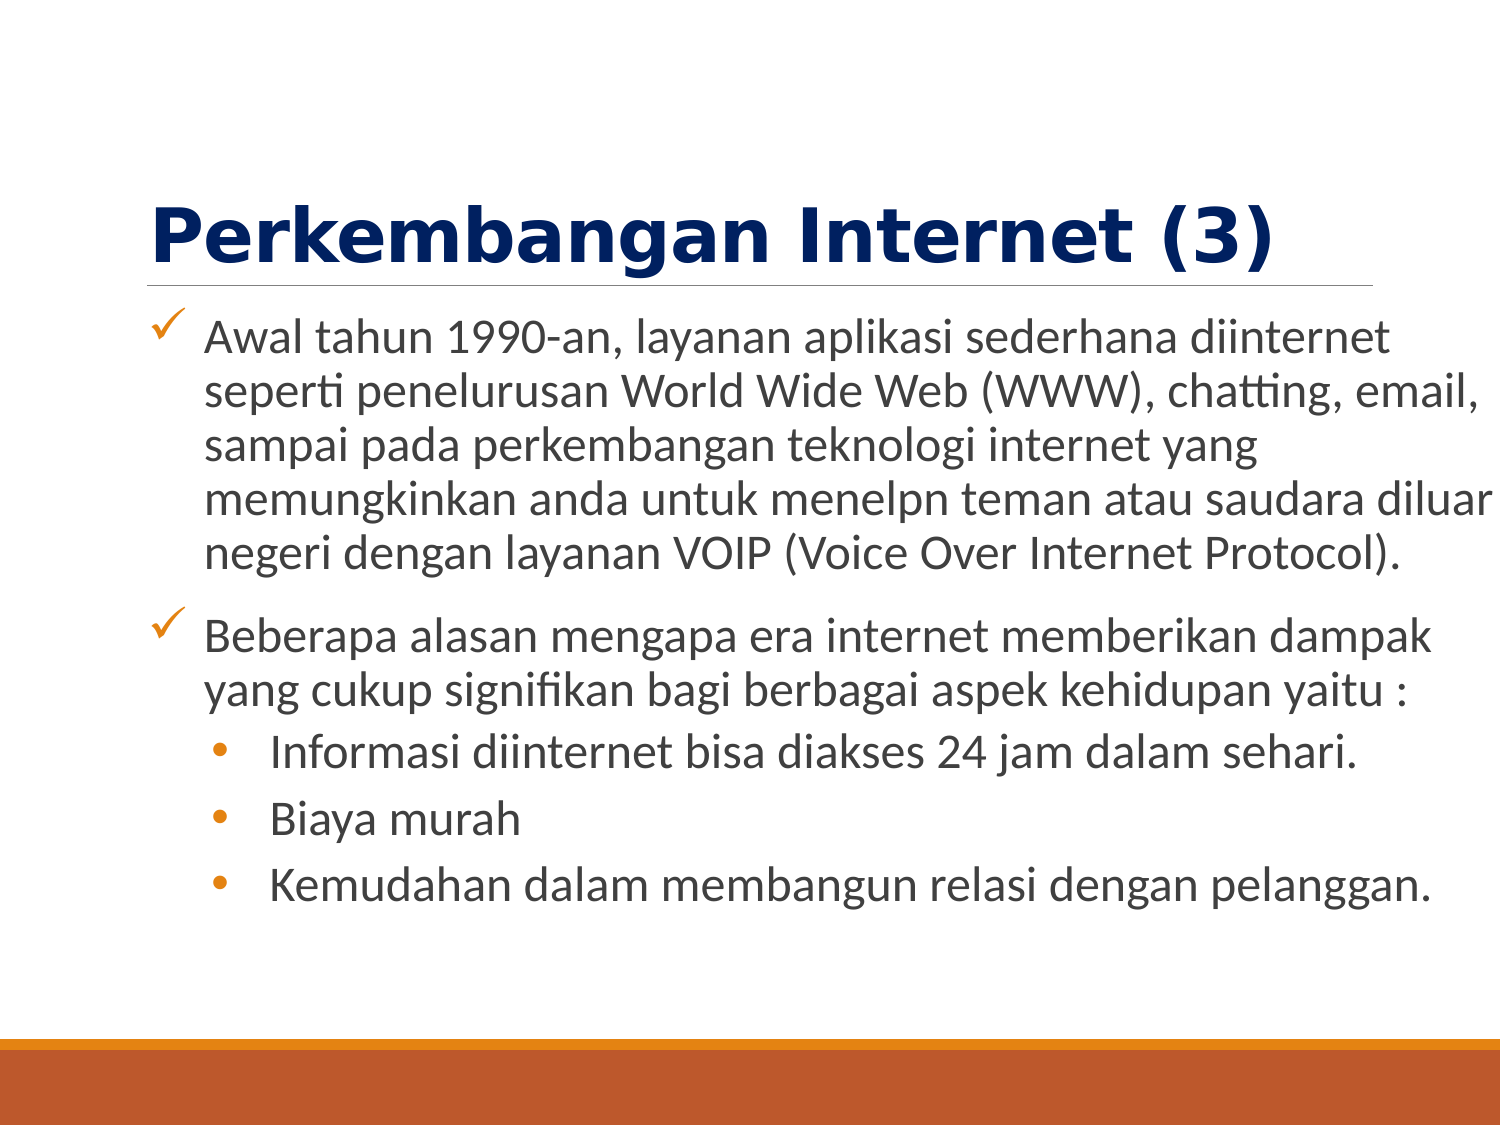

# Perkembangan Internet (3)
Awal tahun 1990-an, layanan aplikasi sederhana diinternet seperti penelurusan World Wide Web (WWW), chatting, email, sampai pada perkembangan teknologi internet yang memungkinkan anda untuk menelpn teman atau saudara diluar negeri dengan layanan VOIP (Voice Over Internet Protocol).
Beberapa alasan mengapa era internet memberikan dampak yang cukup signifikan bagi berbagai aspek kehidupan yaitu :
Informasi diinternet bisa diakses 24 jam dalam sehari.
Biaya murah
Kemudahan dalam membangun relasi dengan pelanggan.